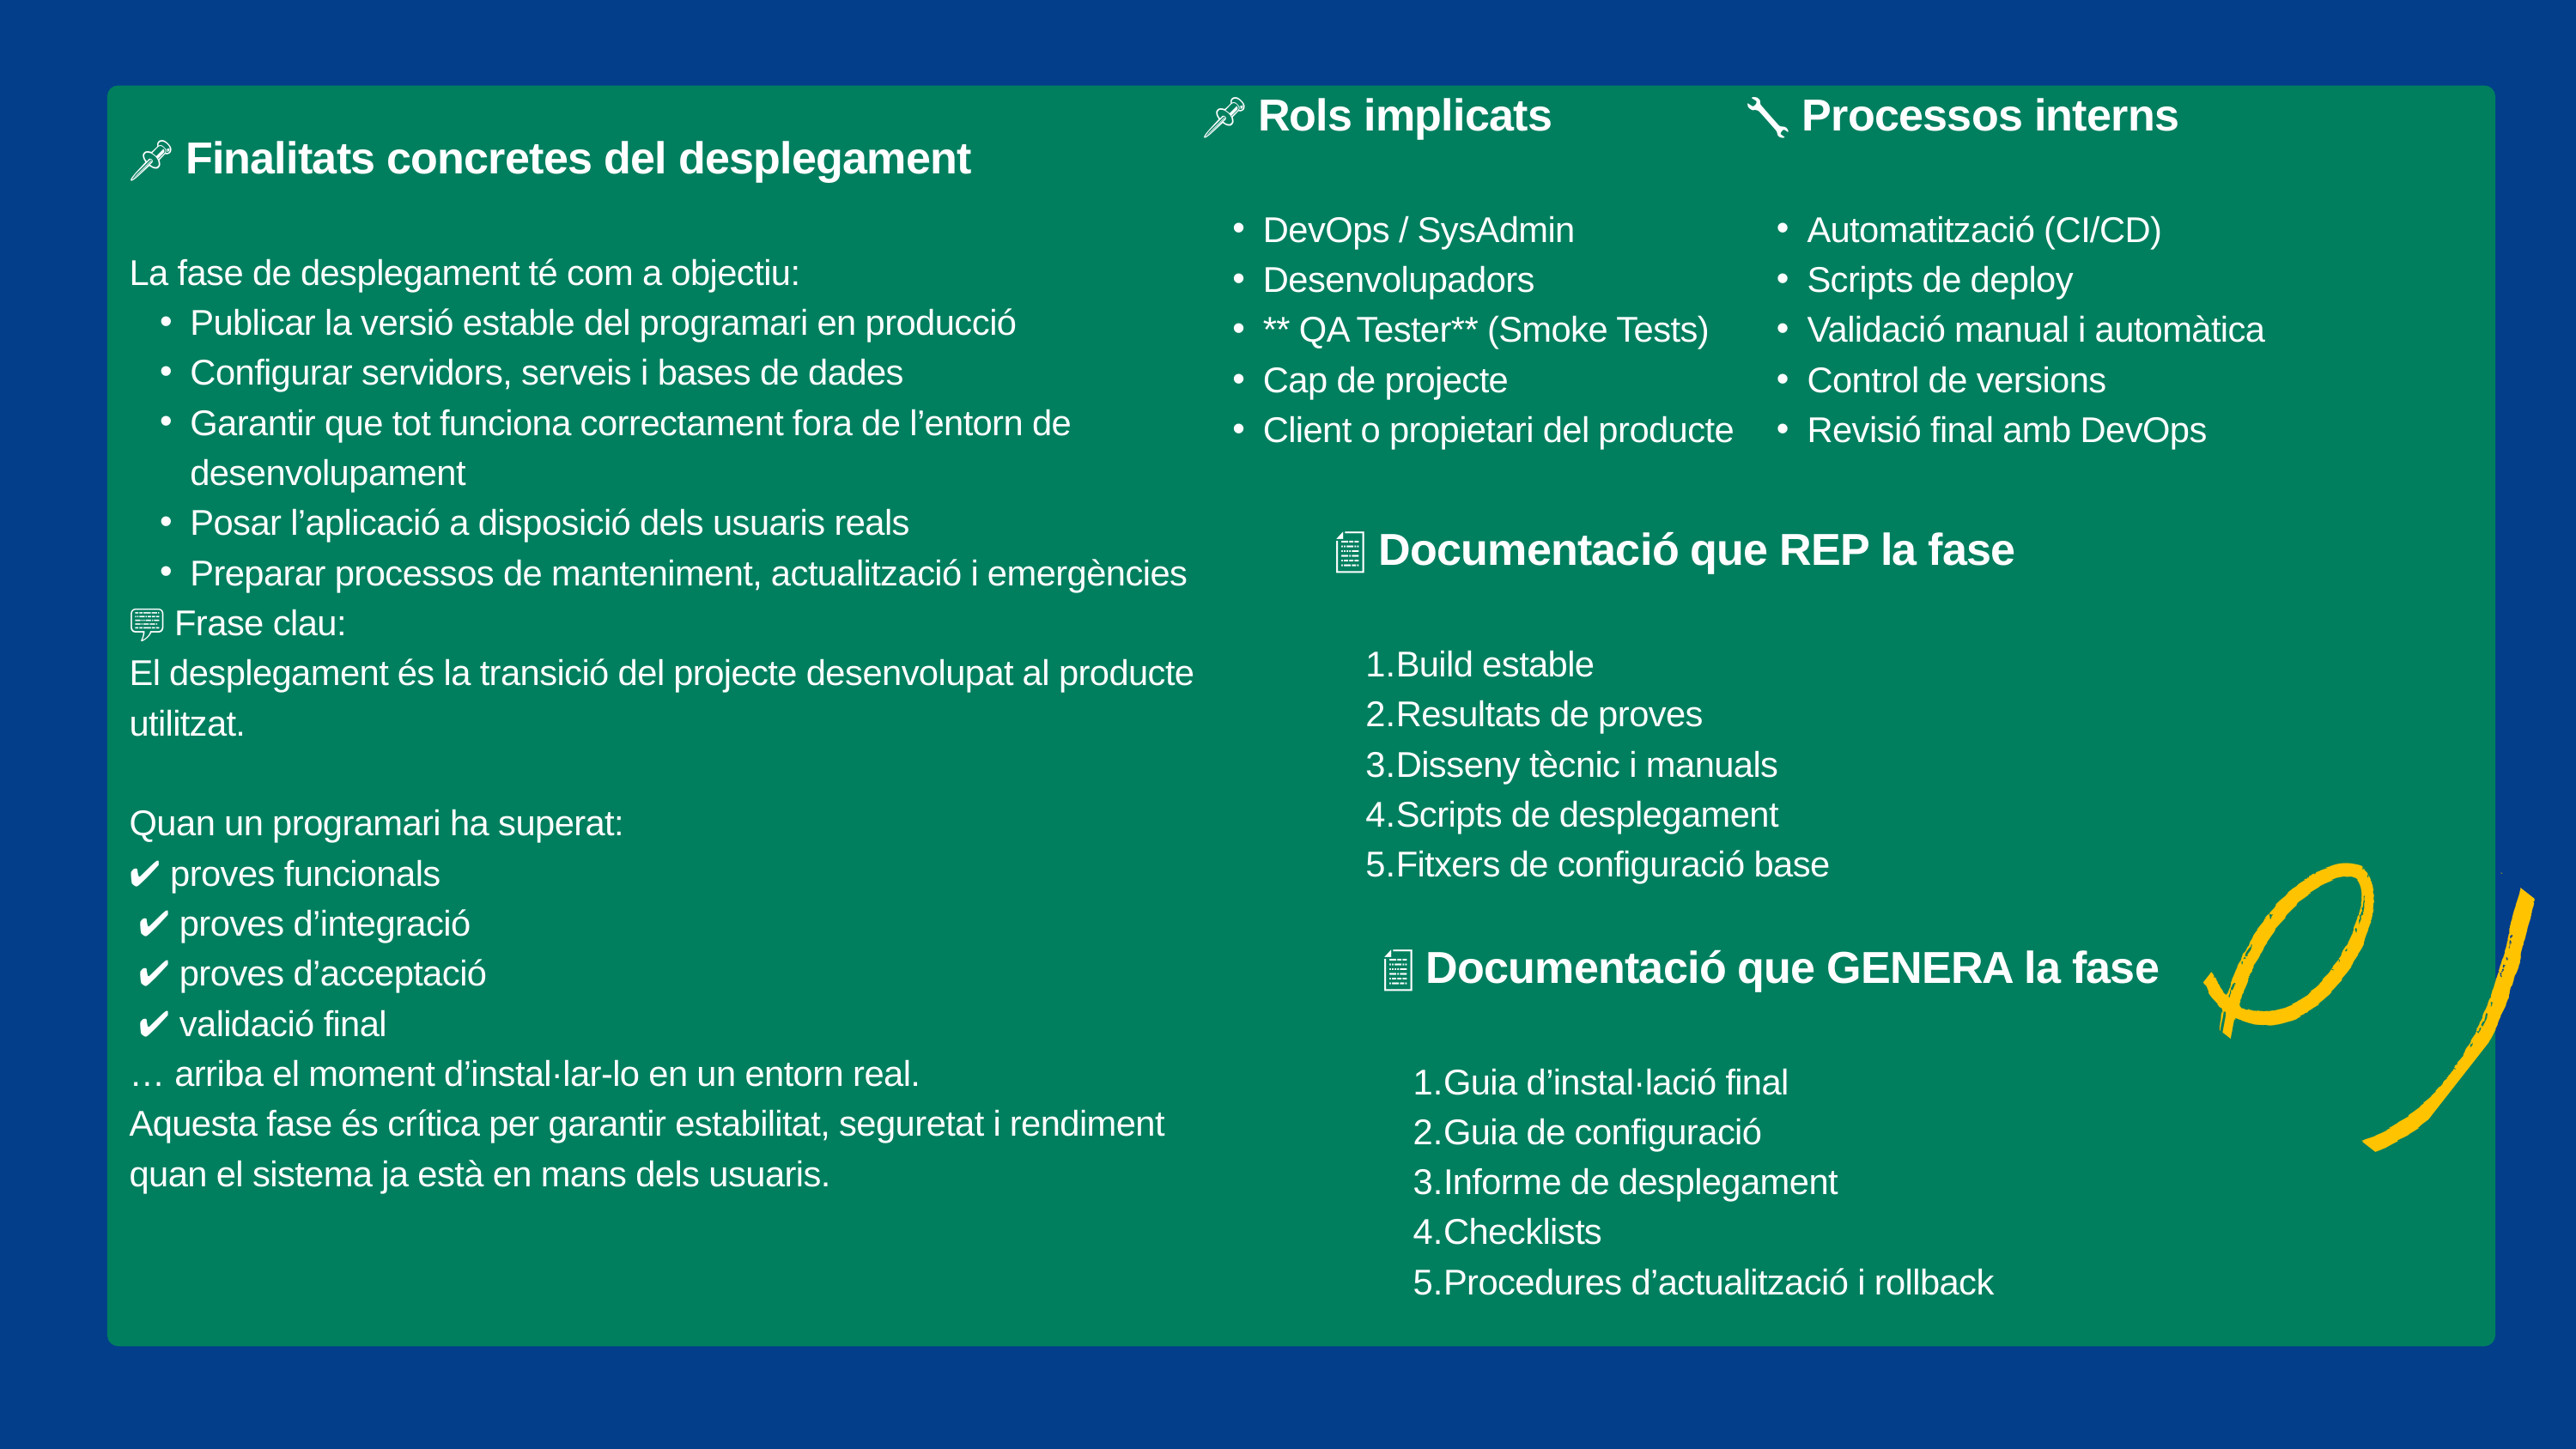

📌 Rols implicats
DevOps / SysAdmin
Desenvolupadors
** QA Tester** (Smoke Tests)
Cap de projecte
Client o propietari del producte

🔧 Processos interns
Automatització (CI/CD)
Scripts de deploy
Validació manual i automàtica
Control de versions
Revisió final amb DevOps

📌 Finalitats concretes del desplegament
La fase de desplegament té com a objectiu:
Publicar la versió estable del programari en producció
Configurar servidors, serveis i bases de dades
Garantir que tot funciona correctament fora de l’entorn de desenvolupament
Posar l’aplicació a disposició dels usuaris reals
Preparar processos de manteniment, actualització i emergències
💬 Frase clau:
El desplegament és la transició del projecte desenvolupat al producte utilitzat.

Quan un programari ha superat:
✔ proves funcionals
 ✔ proves d’integració
 ✔ proves d’acceptació
 ✔ validació final
… arriba el moment d’instal·lar-lo en un entorn real.
Aquesta fase és crítica per garantir estabilitat, seguretat i rendiment quan el sistema ja està en mans dels usuaris.

📄 Documentació que REP la fase
Build estable
Resultats de proves
Disseny tècnic i manuals
Scripts de desplegament
Fitxers de configuració base

📄 Documentació que GENERA la fase
Guia d’instal·lació final
Guia de configuració
Informe de desplegament
Checklists
Procedures d’actualització i rollback

41